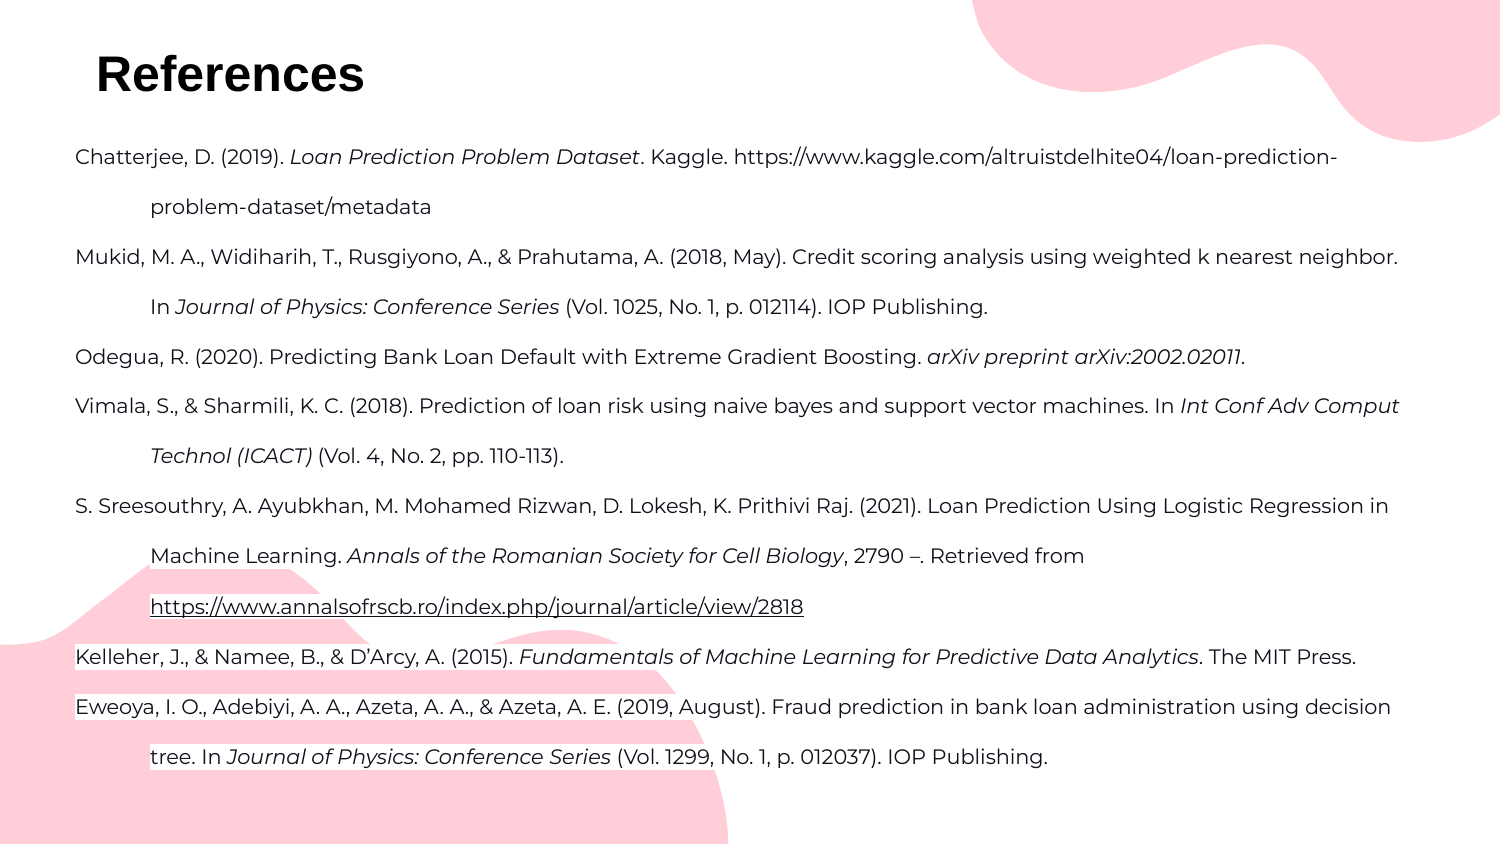

References
Chatterjee, D. (2019). Loan Prediction Problem Dataset. Kaggle. https://www.kaggle.com/altruistdelhite04/loan-prediction-problem-dataset/metadata
Mukid, M. A., Widiharih, T., Rusgiyono, A., & Prahutama, A. (2018, May). Credit scoring analysis using weighted k nearest neighbor. In Journal of Physics: Conference Series (Vol. 1025, No. 1, p. 012114). IOP Publishing.
Odegua, R. (2020). Predicting Bank Loan Default with Extreme Gradient Boosting. arXiv preprint arXiv:2002.02011.
Vimala, S., & Sharmili, K. C. (2018). Prediction of loan risk using naive bayes and support vector machines. In Int Conf Adv Comput Technol (ICACT) (Vol. 4, No. 2, pp. 110-113).
S. Sreesouthry, A. Ayubkhan, M. Mohamed Rizwan, D. Lokesh, K. Prithivi Raj. (2021). Loan Prediction Using Logistic Regression in Machine Learning. Annals of the Romanian Society for Cell Biology, 2790 –. Retrieved from https://www.annalsofrscb.ro/index.php/journal/article/view/2818
Kelleher, J., & Namee, B., & D’Arcy, A. (2015). Fundamentals of Machine Learning for Predictive Data Analytics. The MIT Press.
Eweoya, I. O., Adebiyi, A. A., Azeta, A. A., & Azeta, A. E. (2019, August). Fraud prediction in bank loan administration using decision tree. In Journal of Physics: Conference Series (Vol. 1299, No. 1, p. 012037). IOP Publishing.